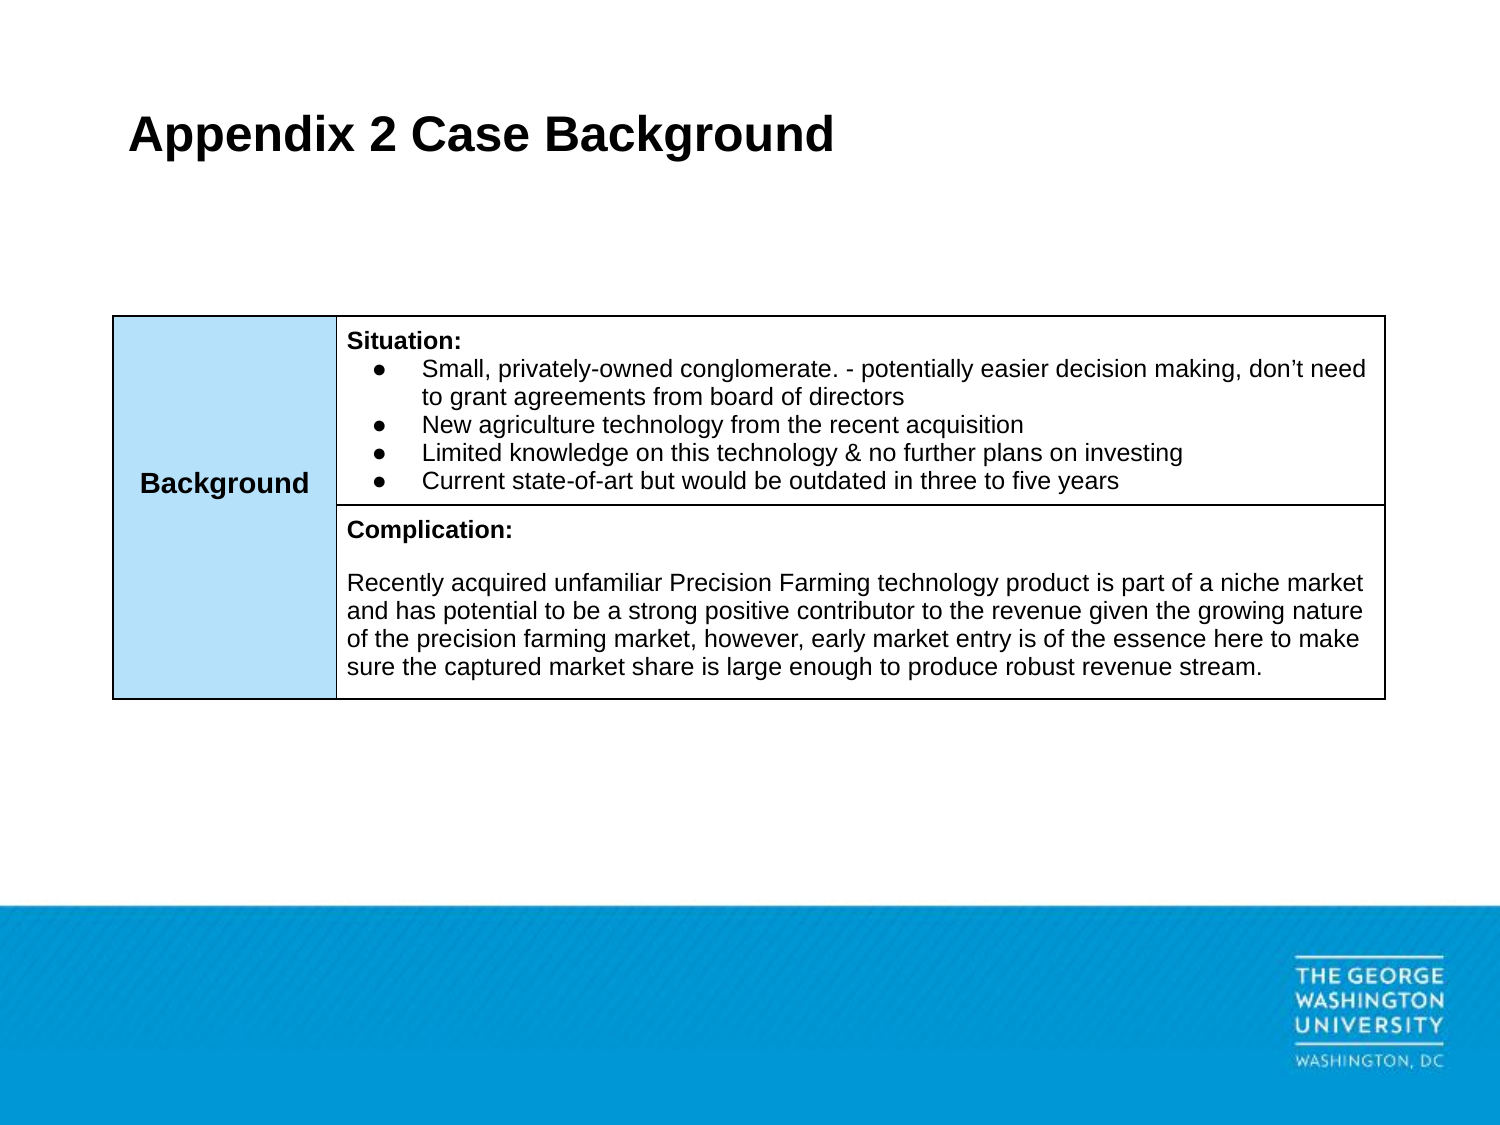

# Appendix 2 Case Background
| Background | Situation: Small, privately-owned conglomerate. - potentially easier decision making, don’t need to grant agreements from board of directors New agriculture technology from the recent acquisition Limited knowledge on this technology & no further plans on investing Current state-of-art but would be outdated in three to five years |
| --- | --- |
|  | Complication: Recently acquired unfamiliar Precision Farming technology product is part of a niche market and has potential to be a strong positive contributor to the revenue given the growing nature of the precision farming market, however, early market entry is of the essence here to make sure the captured market share is large enough to produce robust revenue stream. |